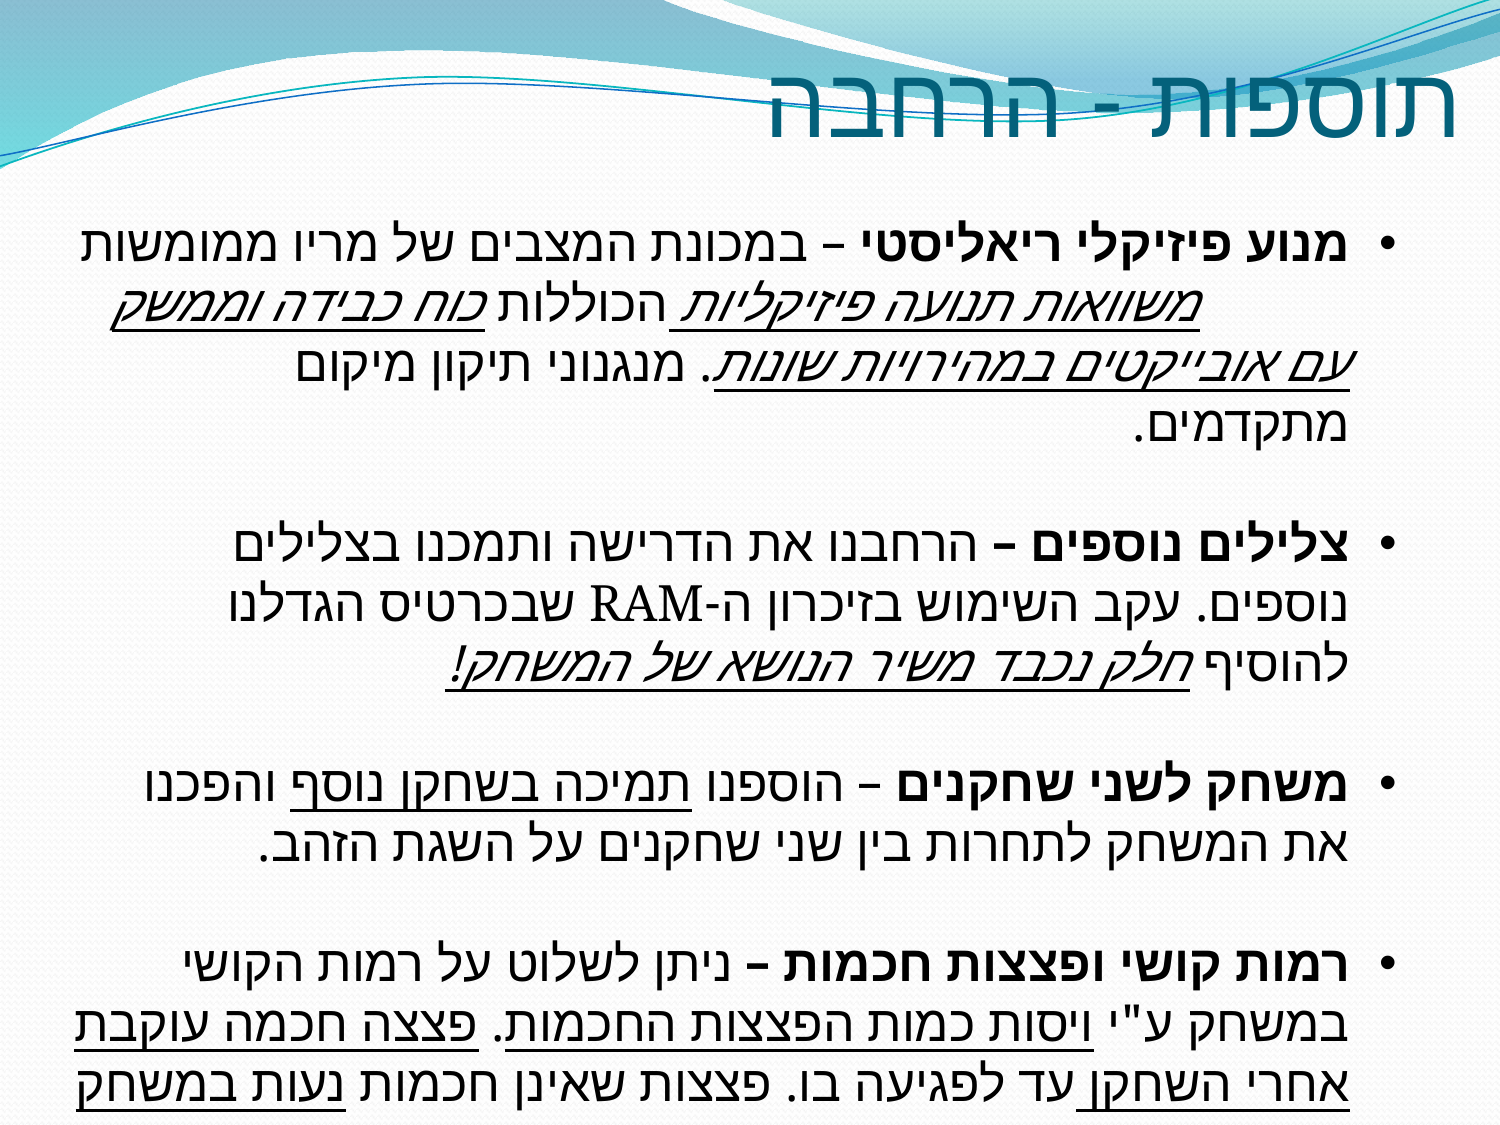

# תוספות - הרחבה
מנוע פיזיקלי ריאליסטי – במכונת המצבים של מריו ממומשות 		משוואות תנועה פיזיקליות הכוללות כוח כבידה וממשק עם 	אובייקטים במהירויות שונות. מנגנוני תיקון מיקום מתקדמים.

צלילים נוספים – הרחבנו את הדרישה ותמכנו בצלילים נוספים. עקב השימוש בזיכרון ה-RAM שבכרטיס הגדלנו להוסיף חלק נכבד משיר הנושא של המשחק!

משחק לשני שחקנים – הוספנו תמיכה בשחקן נוסף והפכנו את המשחק לתחרות בין שני שחקנים על השגת הזהב.

רמות קושי ופצצות חכמות – ניתן לשלוט על רמות הקושי במשחק ע"י ויסות כמות הפצצות החכמות. פצצה חכמה עוקבת אחרי השחקן עד לפגיעה בו. פצצות שאינן חכמות נעות במשחק בתנועה ובמהירויות אקראיות.